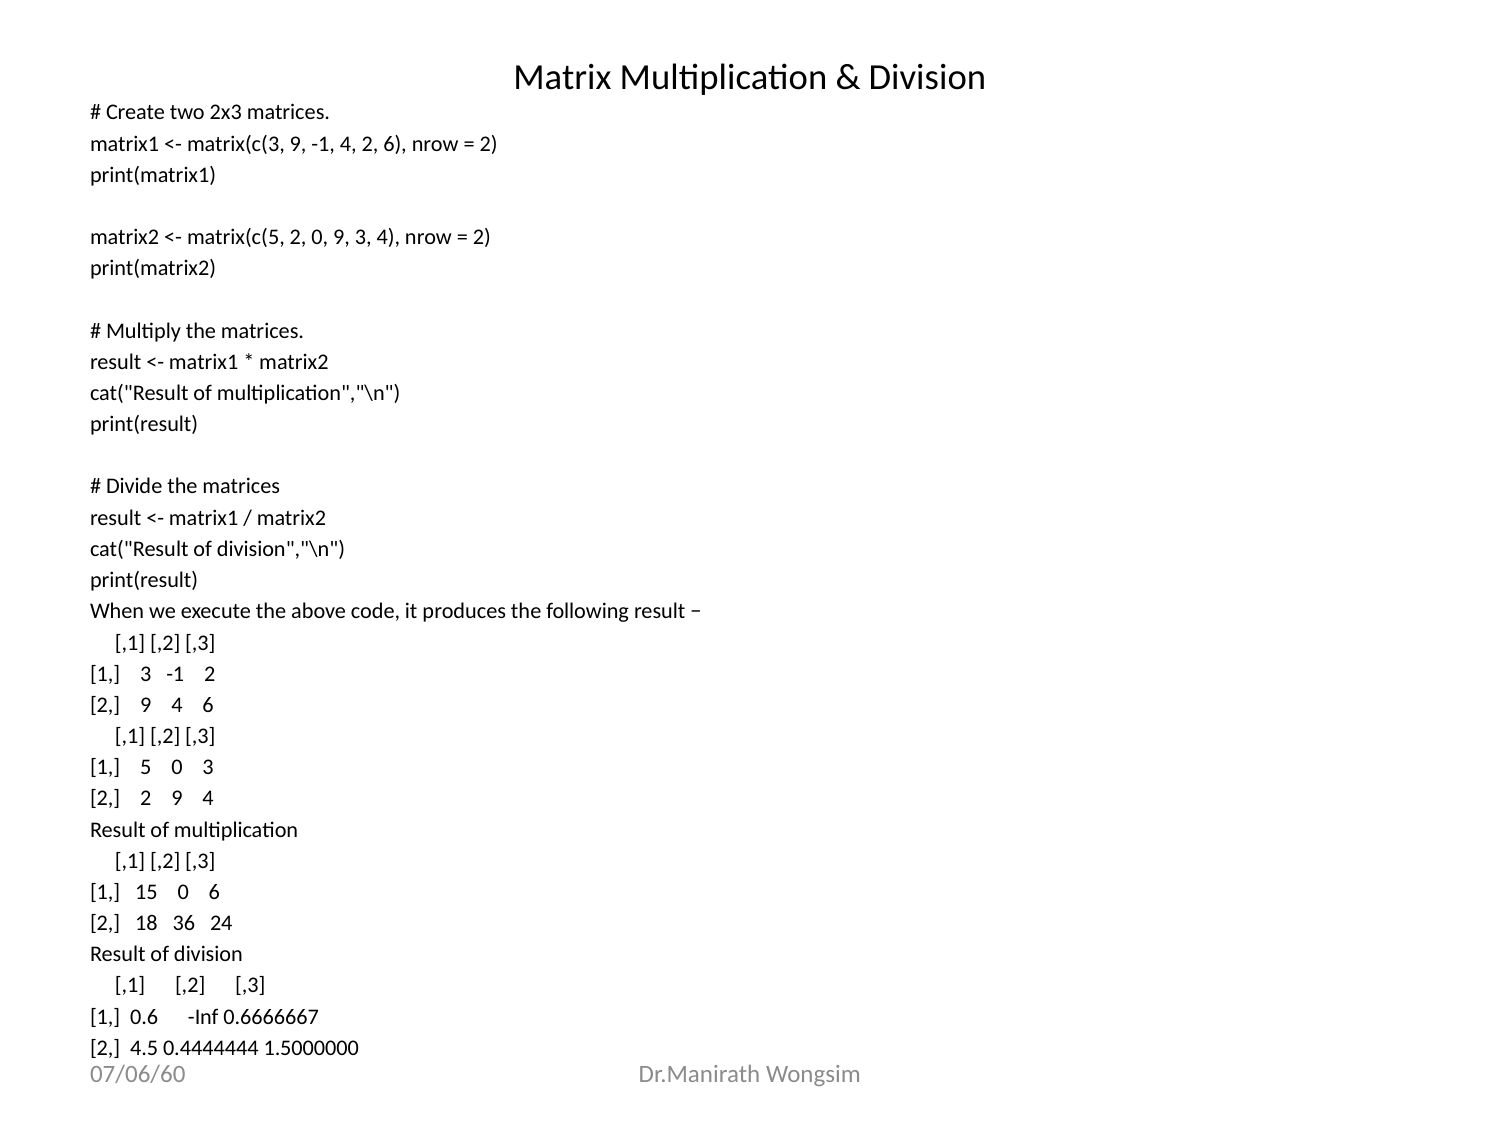

# Matrix Multiplication & Division
# Create two 2x3 matrices.
matrix1 <- matrix(c(3, 9, -1, 4, 2, 6), nrow = 2)
print(matrix1)

matrix2 <- matrix(c(5, 2, 0, 9, 3, 4), nrow = 2)
print(matrix2)

# Multiply the matrices.
result <- matrix1 * matrix2
cat("Result of multiplication","\n")
print(result)

# Divide the matrices
result <- matrix1 / matrix2
cat("Result of division","\n")
print(result)
When we execute the above code, it produces the following result −
     [,1] [,2] [,3]
[1,]    3   -1    2
[2,]    9    4    6
     [,1] [,2] [,3]
[1,]    5    0    3
[2,]    2    9    4
Result of multiplication
     [,1] [,2] [,3]
[1,]   15    0    6
[2,]   18   36   24
Result of division
     [,1]      [,2]      [,3]
[1,]  0.6      -Inf 0.6666667
[2,]  4.5 0.4444444 1.5000000

07/06/60
Dr.Manirath Wongsim